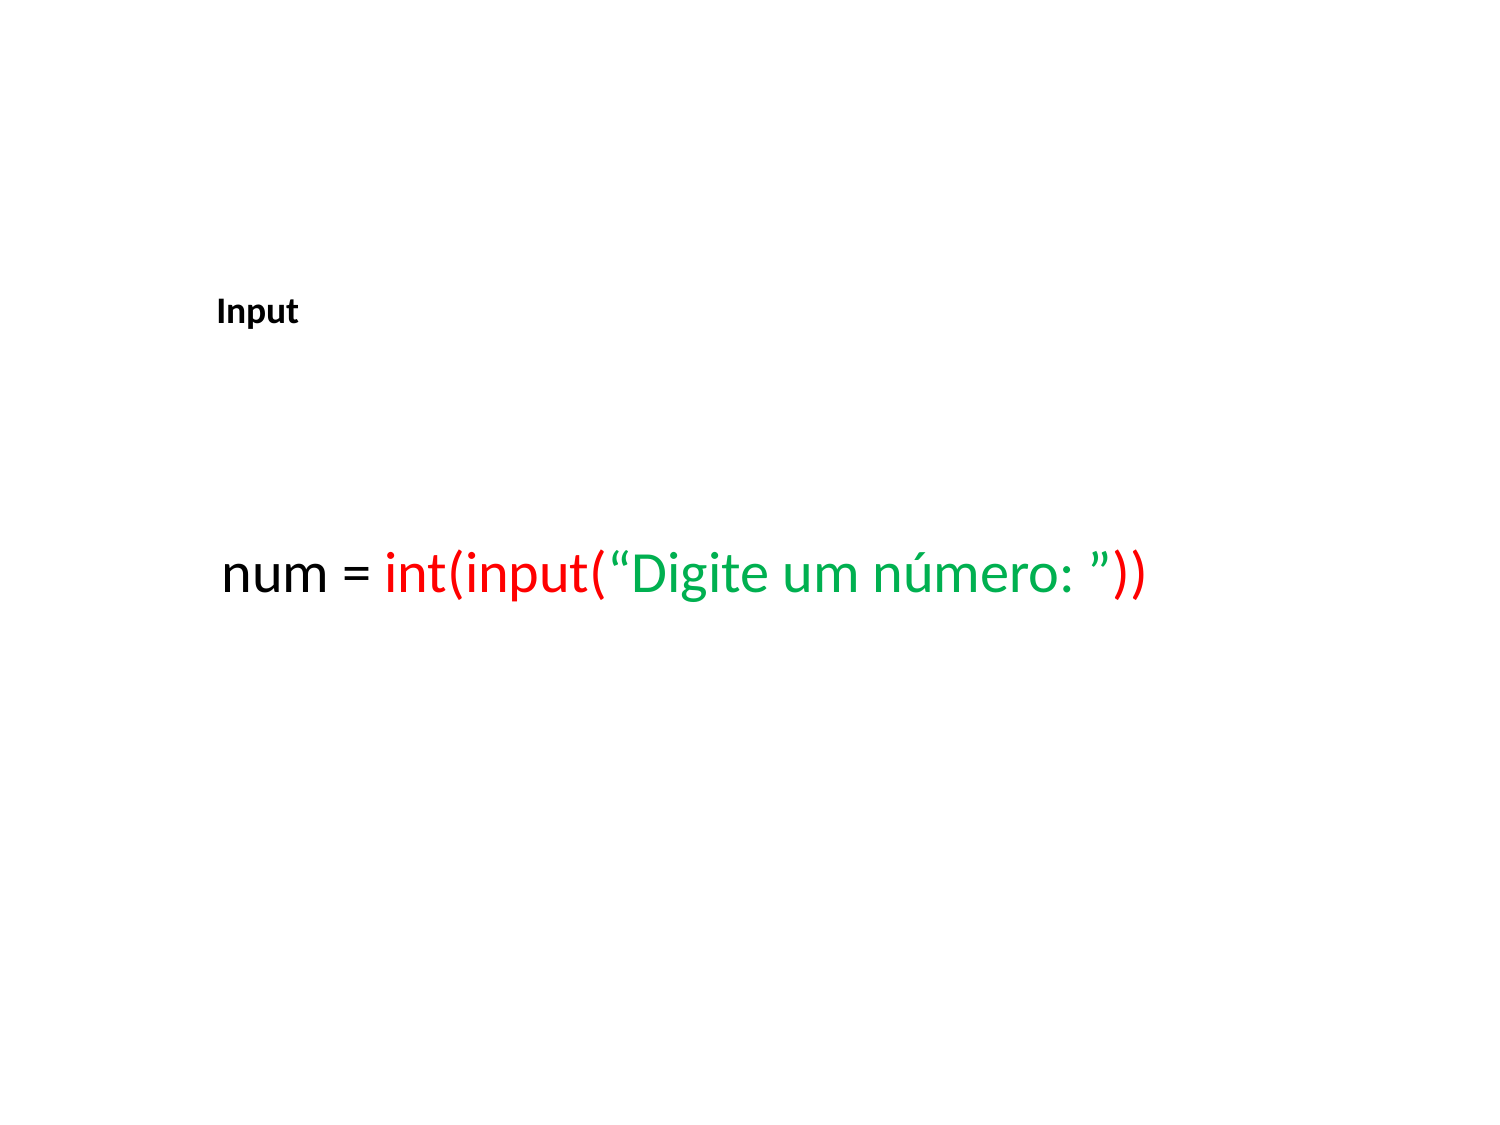

Input

num = int(input(“Digite um número: ”))